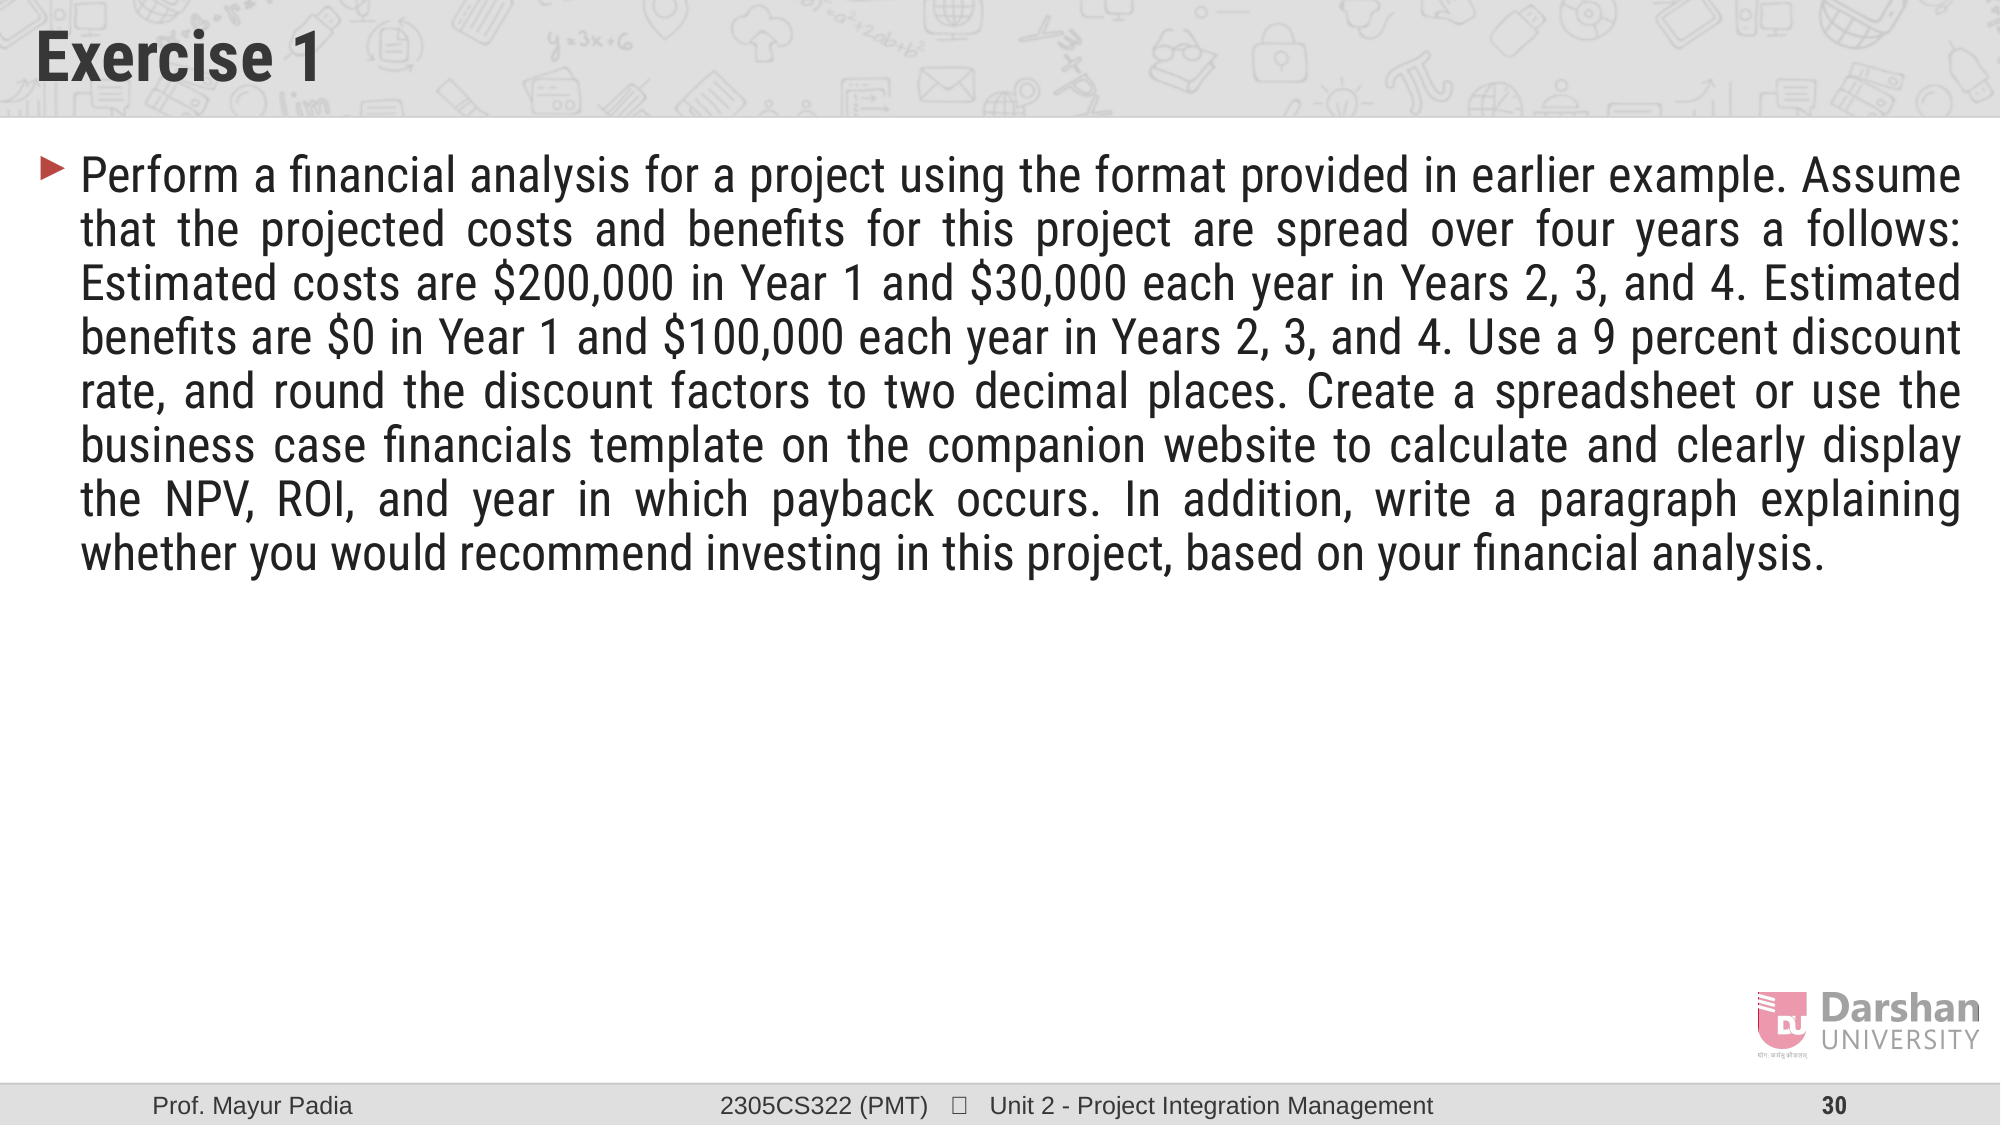

# Exercise 1
Perform a financial analysis for a project using the format provided in earlier example. Assume that the projected costs and benefits for this project are spread over four years a follows: Estimated costs are $200,000 in Year 1 and $30,000 each year in Years 2, 3, and 4. Estimated benefits are $0 in Year 1 and $100,000 each year in Years 2, 3, and 4. Use a 9 percent discount rate, and round the discount factors to two decimal places. Create a spreadsheet or use the business case financials template on the companion website to calculate and clearly display the NPV, ROI, and year in which payback occurs. In addition, write a paragraph explaining whether you would recommend investing in this project, based on your financial analysis.